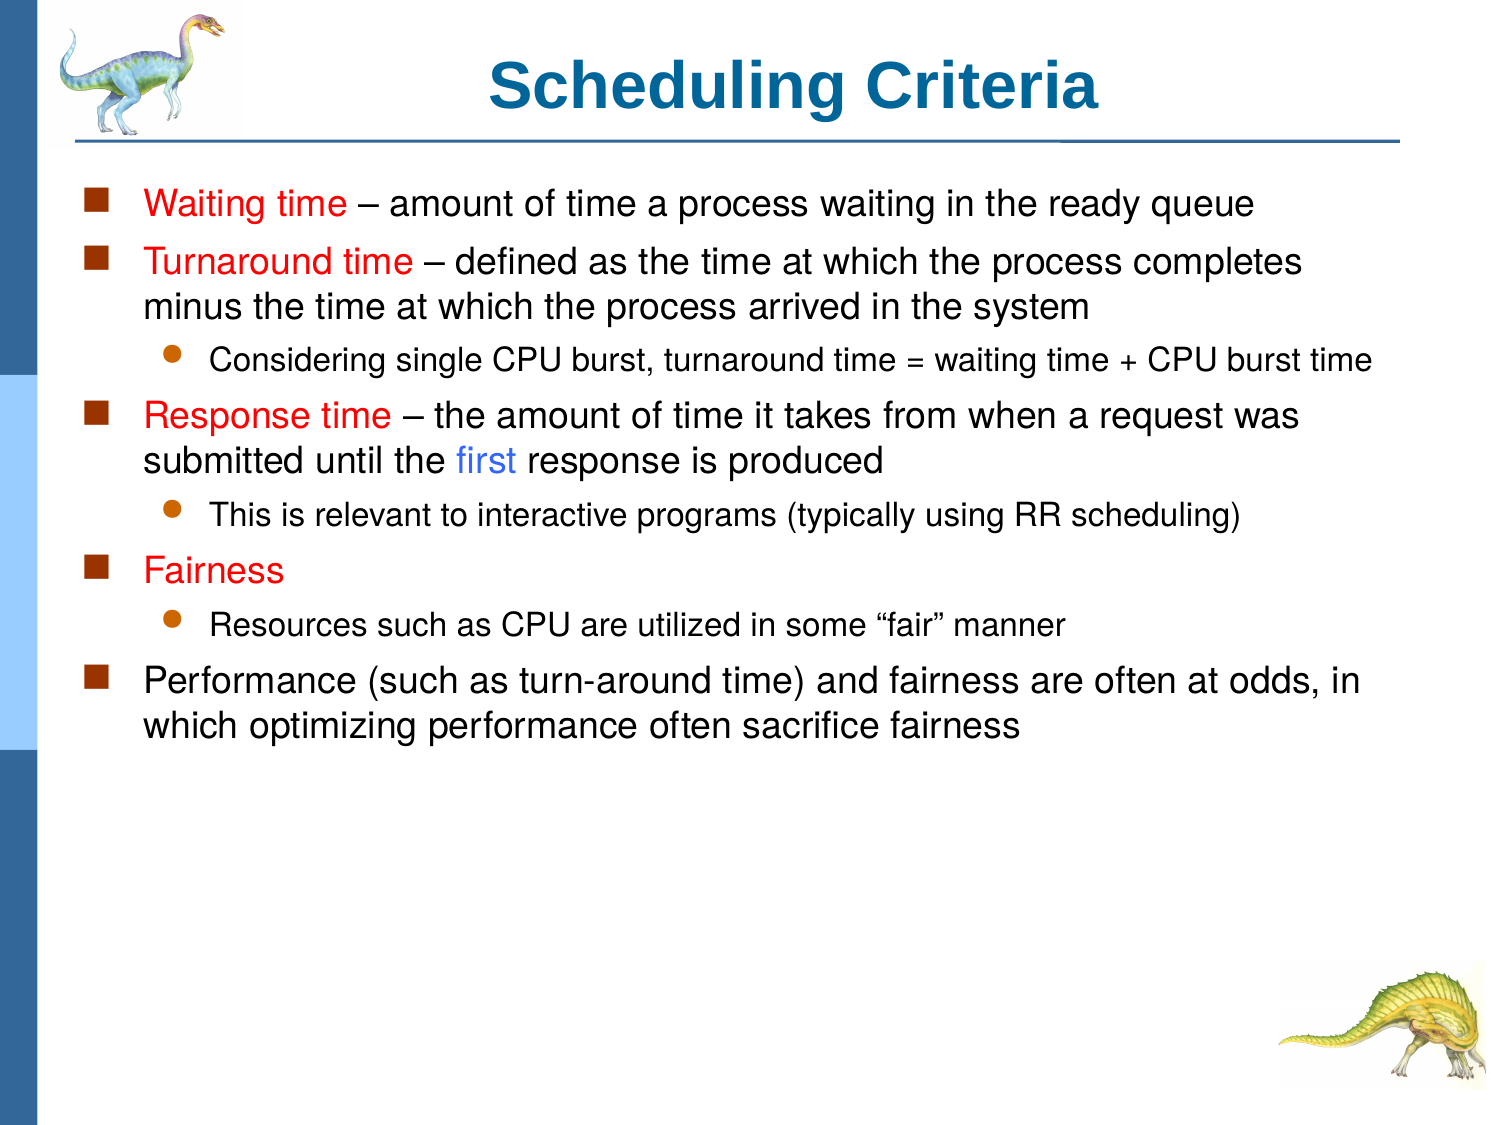

# Scheduling Criteria
Waiting time – amount of time a process waiting in the ready queue
Turnaround time – defined as the time at which the process completes minus the time at which the process arrived in the system
Considering single CPU burst, turnaround time = waiting time + CPU burst time
Response time – the amount of time it takes from when a request was submitted until the first response is produced
This is relevant to interactive programs (typically using RR scheduling)
Fairness
Resources such as CPU are utilized in some “fair” manner
Performance (such as turn-around time) and fairness are often at odds, in which optimizing performance often sacrifice fairness